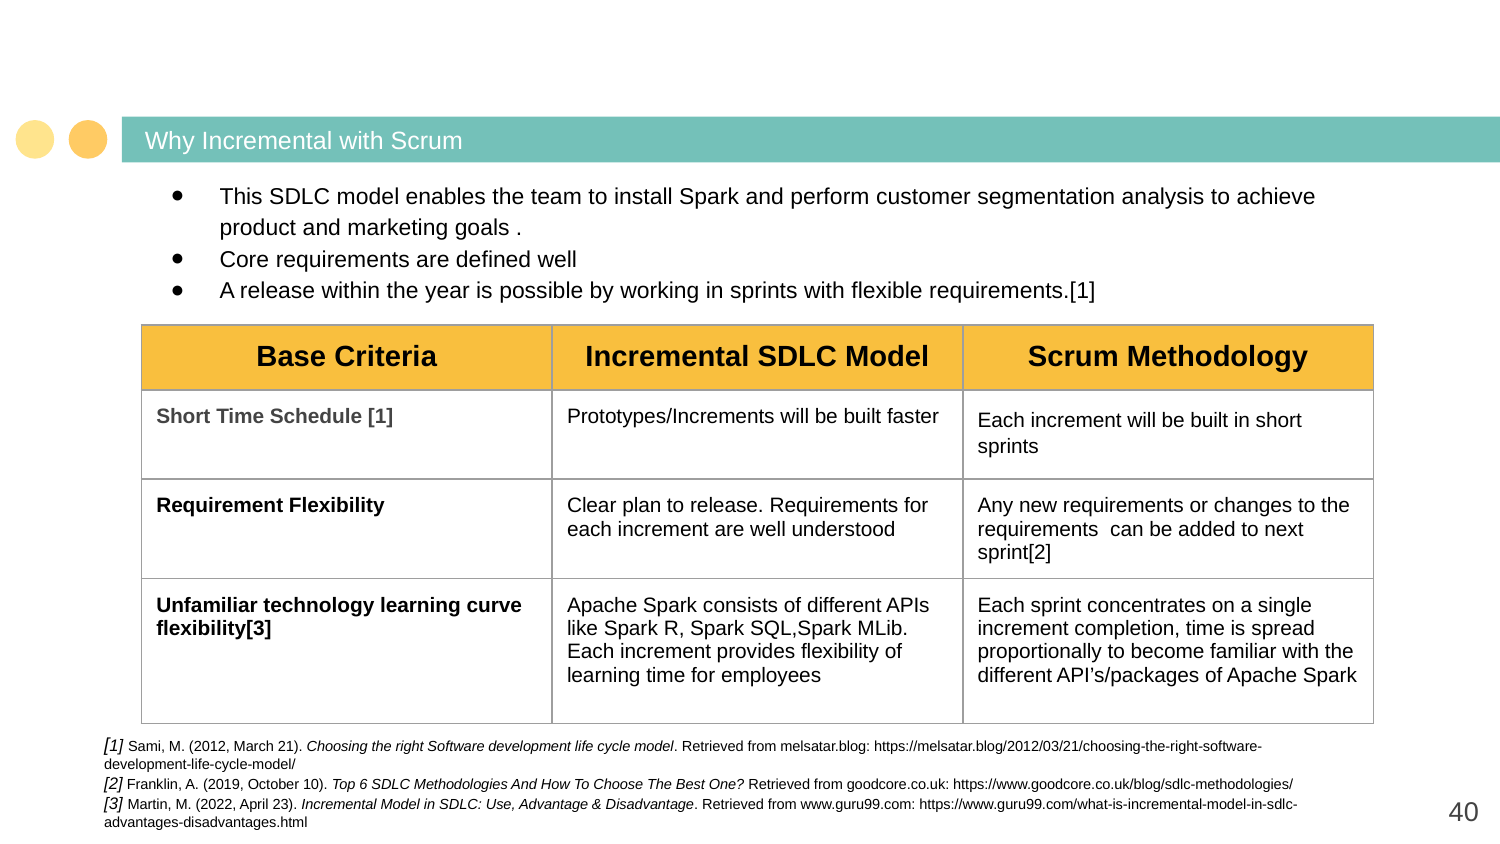

# Why Incremental with Scrum
This SDLC model enables the team to install Spark and perform customer segmentation analysis to achieve product and marketing goals .
Core requirements are defined well
A release within the year is possible by working in sprints with flexible requirements.[1]
| Base Criteria | Incremental SDLC Model | Scrum Methodology |
| --- | --- | --- |
| Short Time Schedule [1] | Prototypes/Increments will be built faster | Each increment will be built in short sprints |
| Requirement Flexibility | Clear plan to release. Requirements for each increment are well understood | Any new requirements or changes to the requirements can be added to next sprint[2] |
| Unfamiliar technology learning curve flexibility[3] | Apache Spark consists of different APIs like Spark R, Spark SQL,Spark MLib. Each increment provides flexibility of learning time for employees | Each sprint concentrates on a single increment completion, time is spread proportionally to become familiar with the different API’s/packages of Apache Spark |
[1] Sami, M. (2012, March 21). Choosing the right Software development life cycle model. Retrieved from melsatar.blog: https://melsatar.blog/2012/03/21/choosing-the-right-software-development-life-cycle-model/
[2] Franklin, A. (2019, October 10). Top 6 SDLC Methodologies And How To Choose The Best One? Retrieved from goodcore.co.uk: https://www.goodcore.co.uk/blog/sdlc-methodologies/
[3] Martin, M. (2022, April 23). Incremental Model in SDLC: Use, Advantage & Disadvantage. Retrieved from www.guru99.com: https://www.guru99.com/what-is-incremental-model-in-sdlc-advantages-disadvantages.html

40